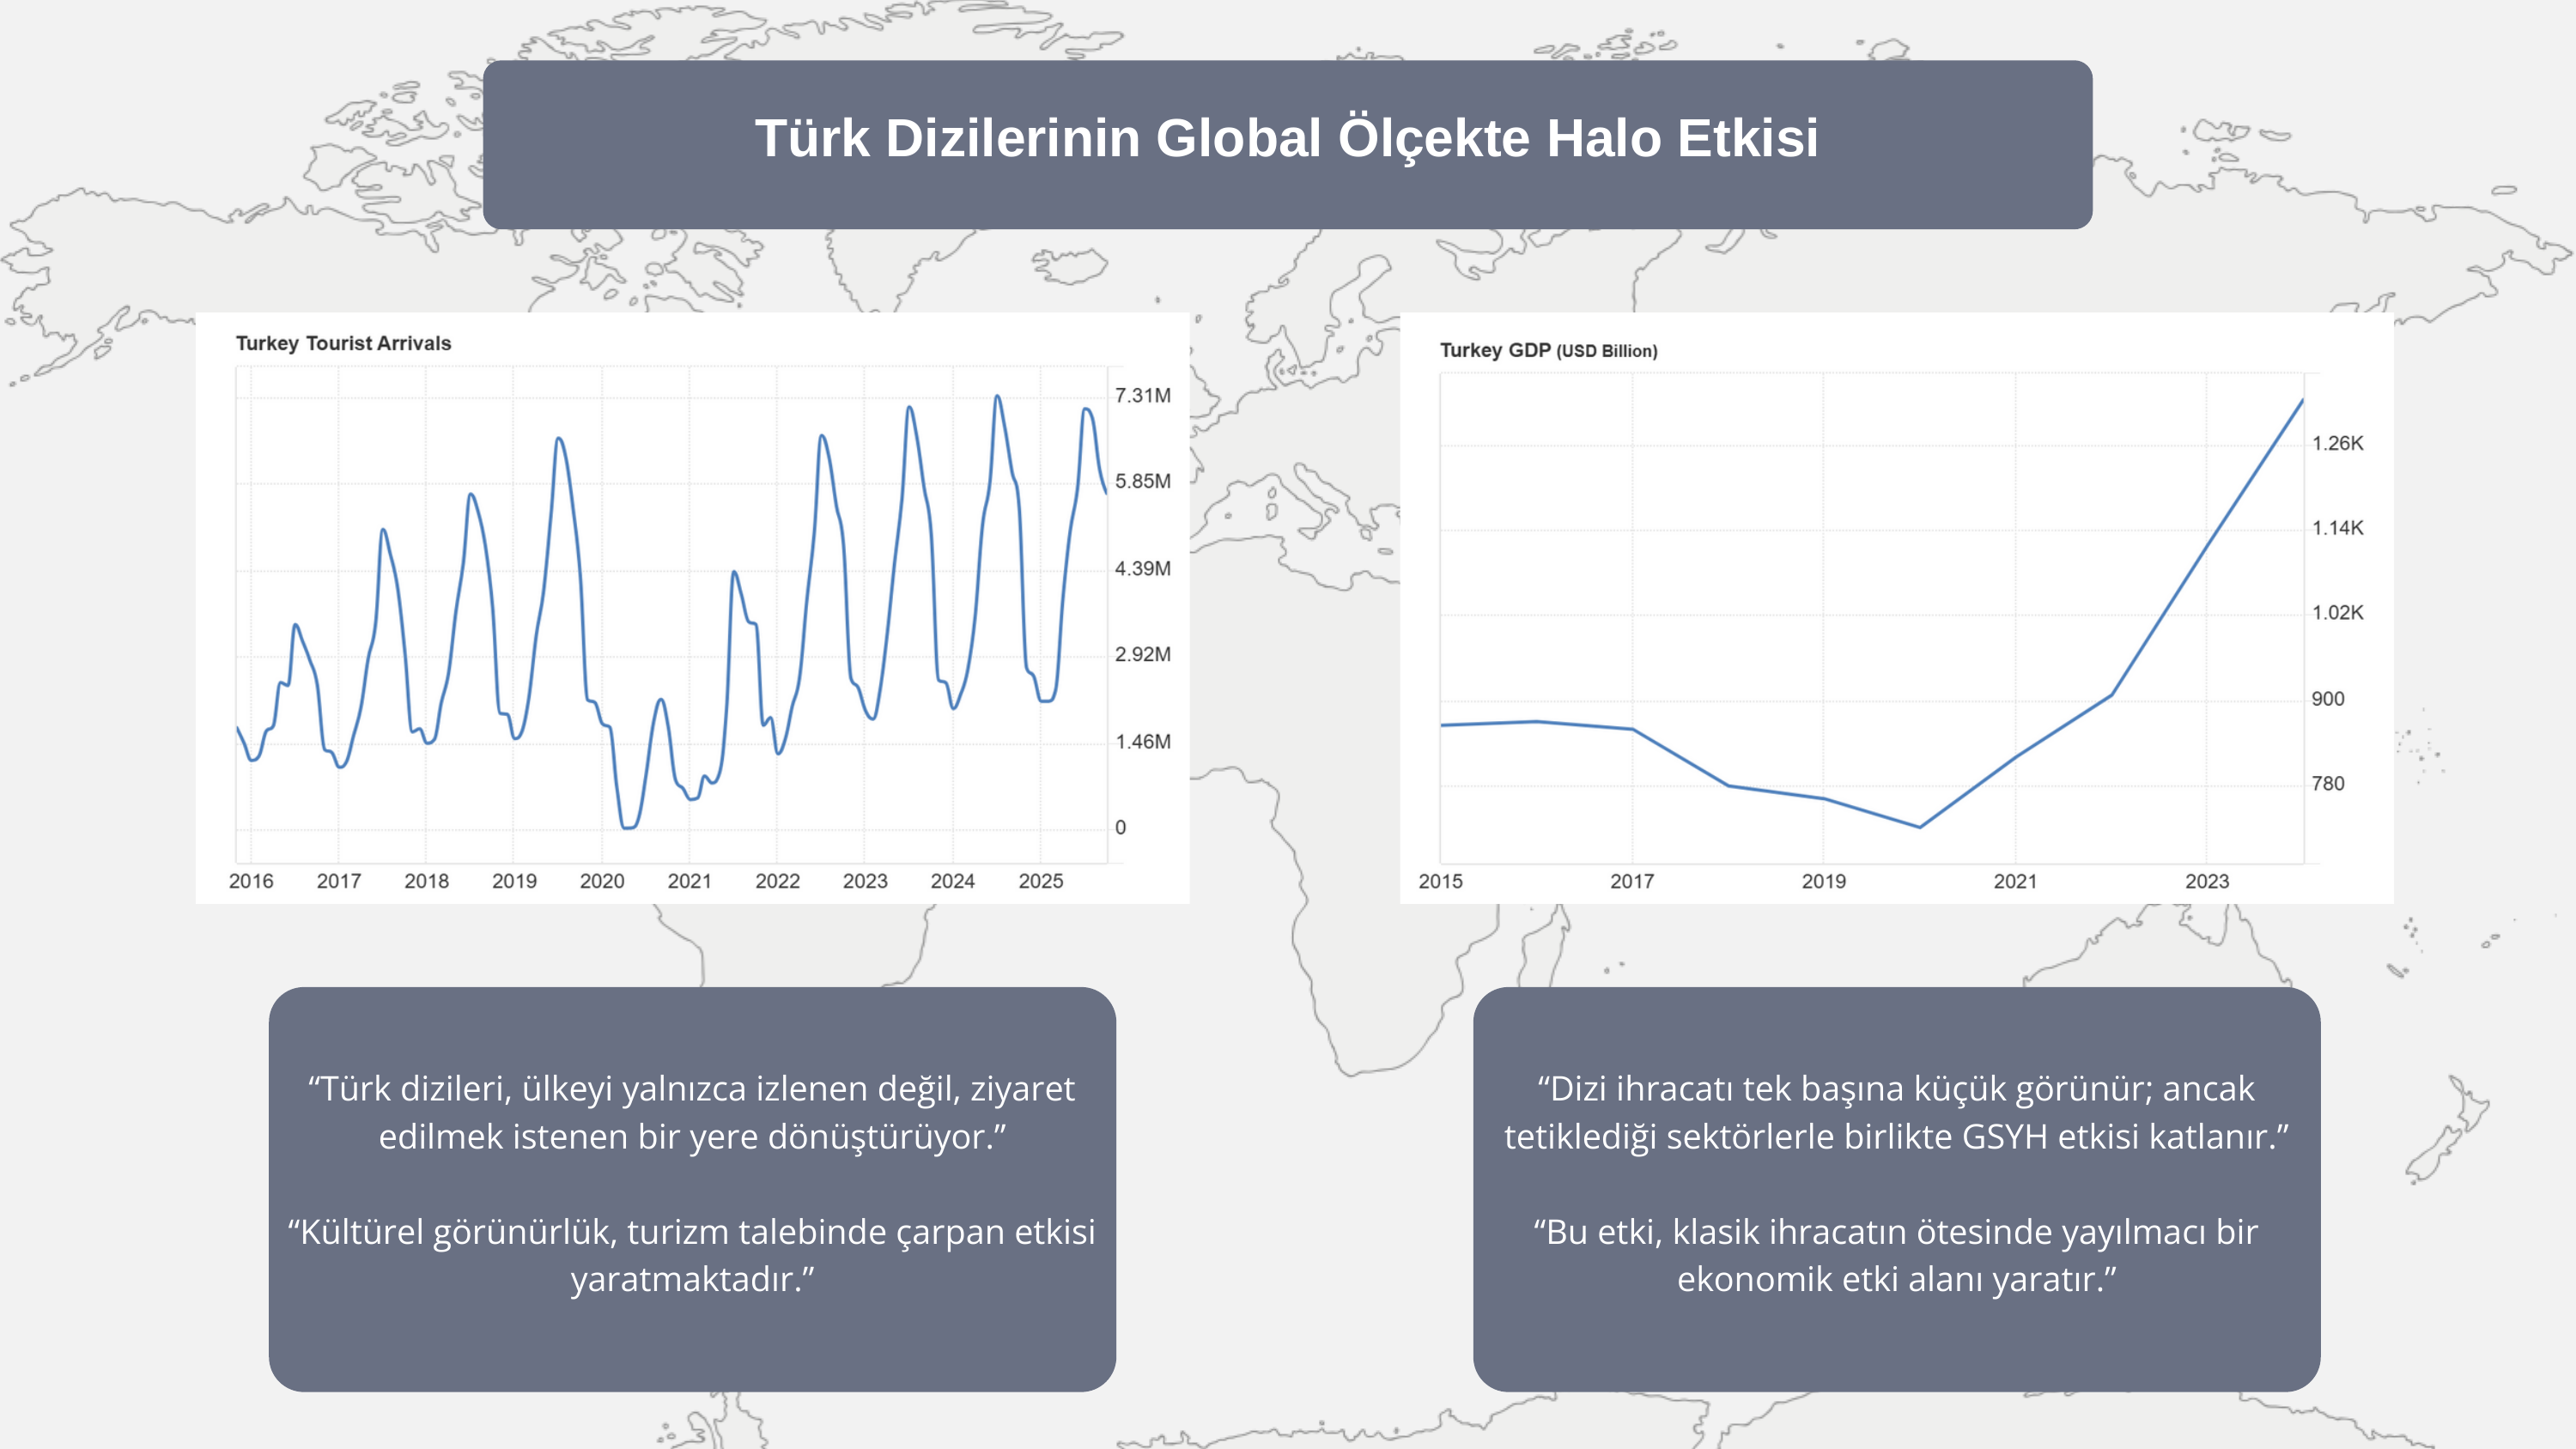

Türk Dizilerinin Global Ölçekte Halo Etkisi

“Türk dizileri, ülkeyi yalnızca izlenen değil, ziyaret edilmek istenen bir yere dönüştürüyor.”

“Kültürel görünürlük, turizm talebinde çarpan etkisi yaratmaktadır.”

“Dizi ihracatı tek başına küçük görünür; ancak tetiklediği sektörlerle birlikte GSYH etkisi katlanır.”

“Bu etki, klasik ihracatın ötesinde yayılmacı bir ekonomik etki alanı yaratır.”